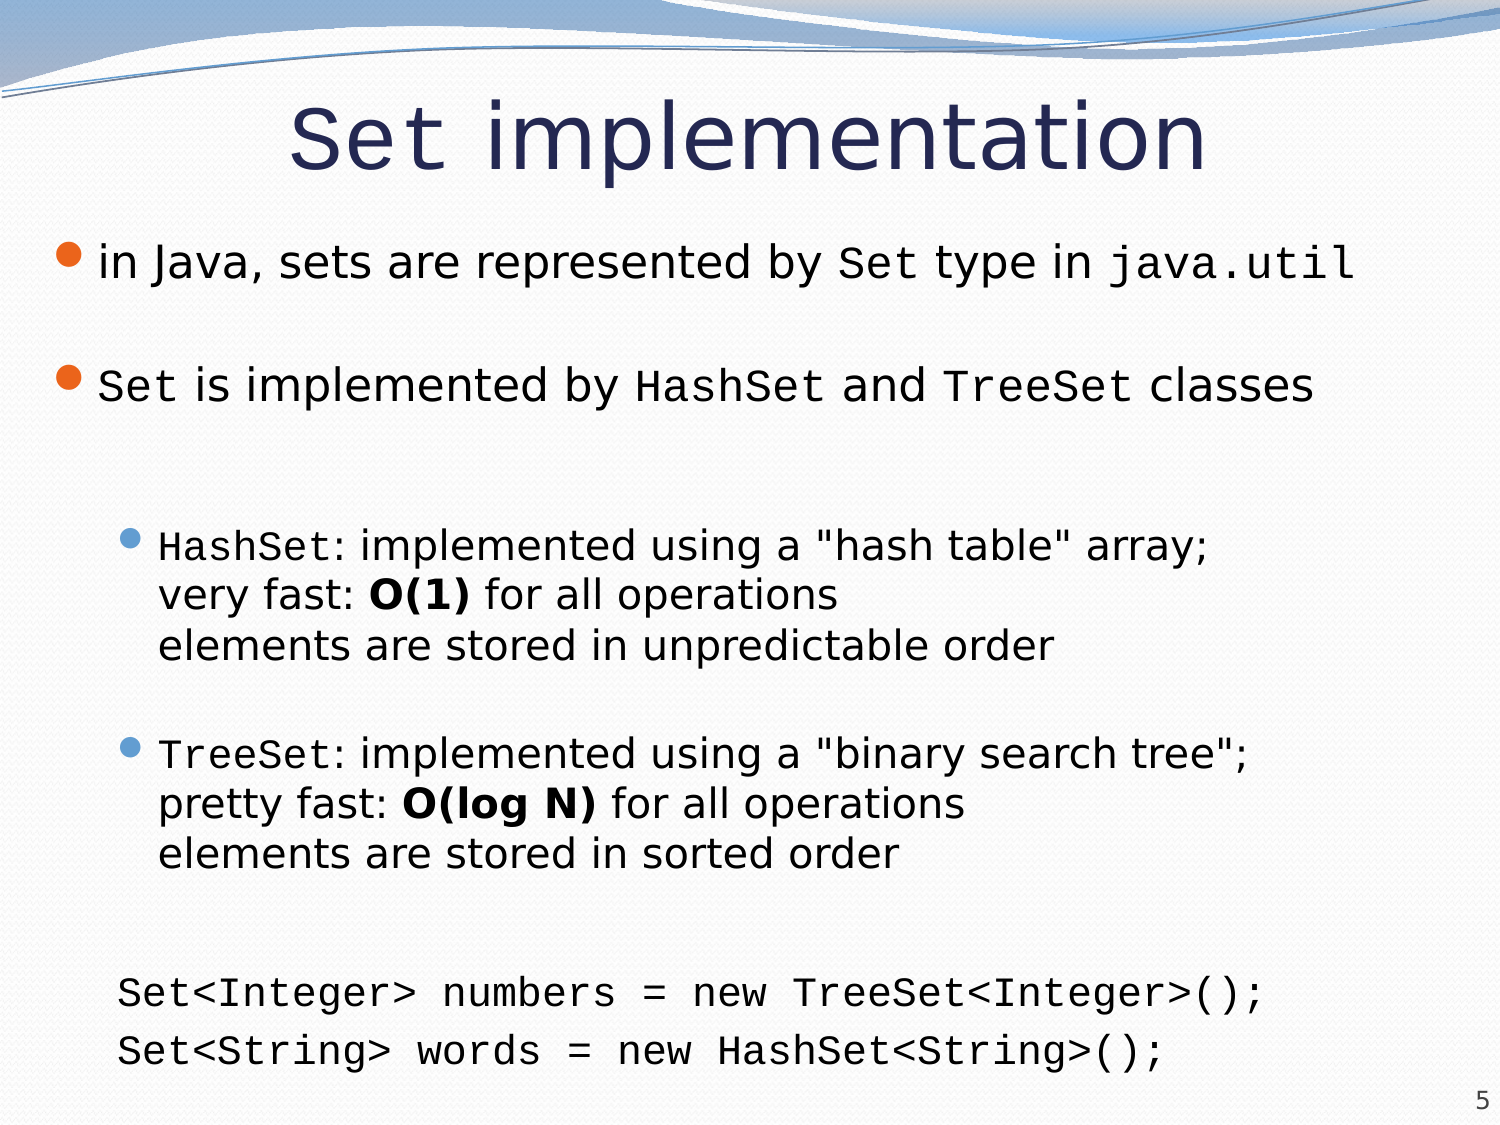

# Set implementation
in Java, sets are represented by Set type in java.util

Set is implemented by HashSet and TreeSet classes

HashSet: implemented using a "hash table" array;
very fast: O(1) for all operations
elements are stored in unpredictable order
TreeSet: implemented using a "binary search tree";
pretty fast: O(log N) for all operations
elements are stored in sorted order

Set<Integer> numbers = new TreeSet<Integer>();
Set<String> words = new HashSet<String>();